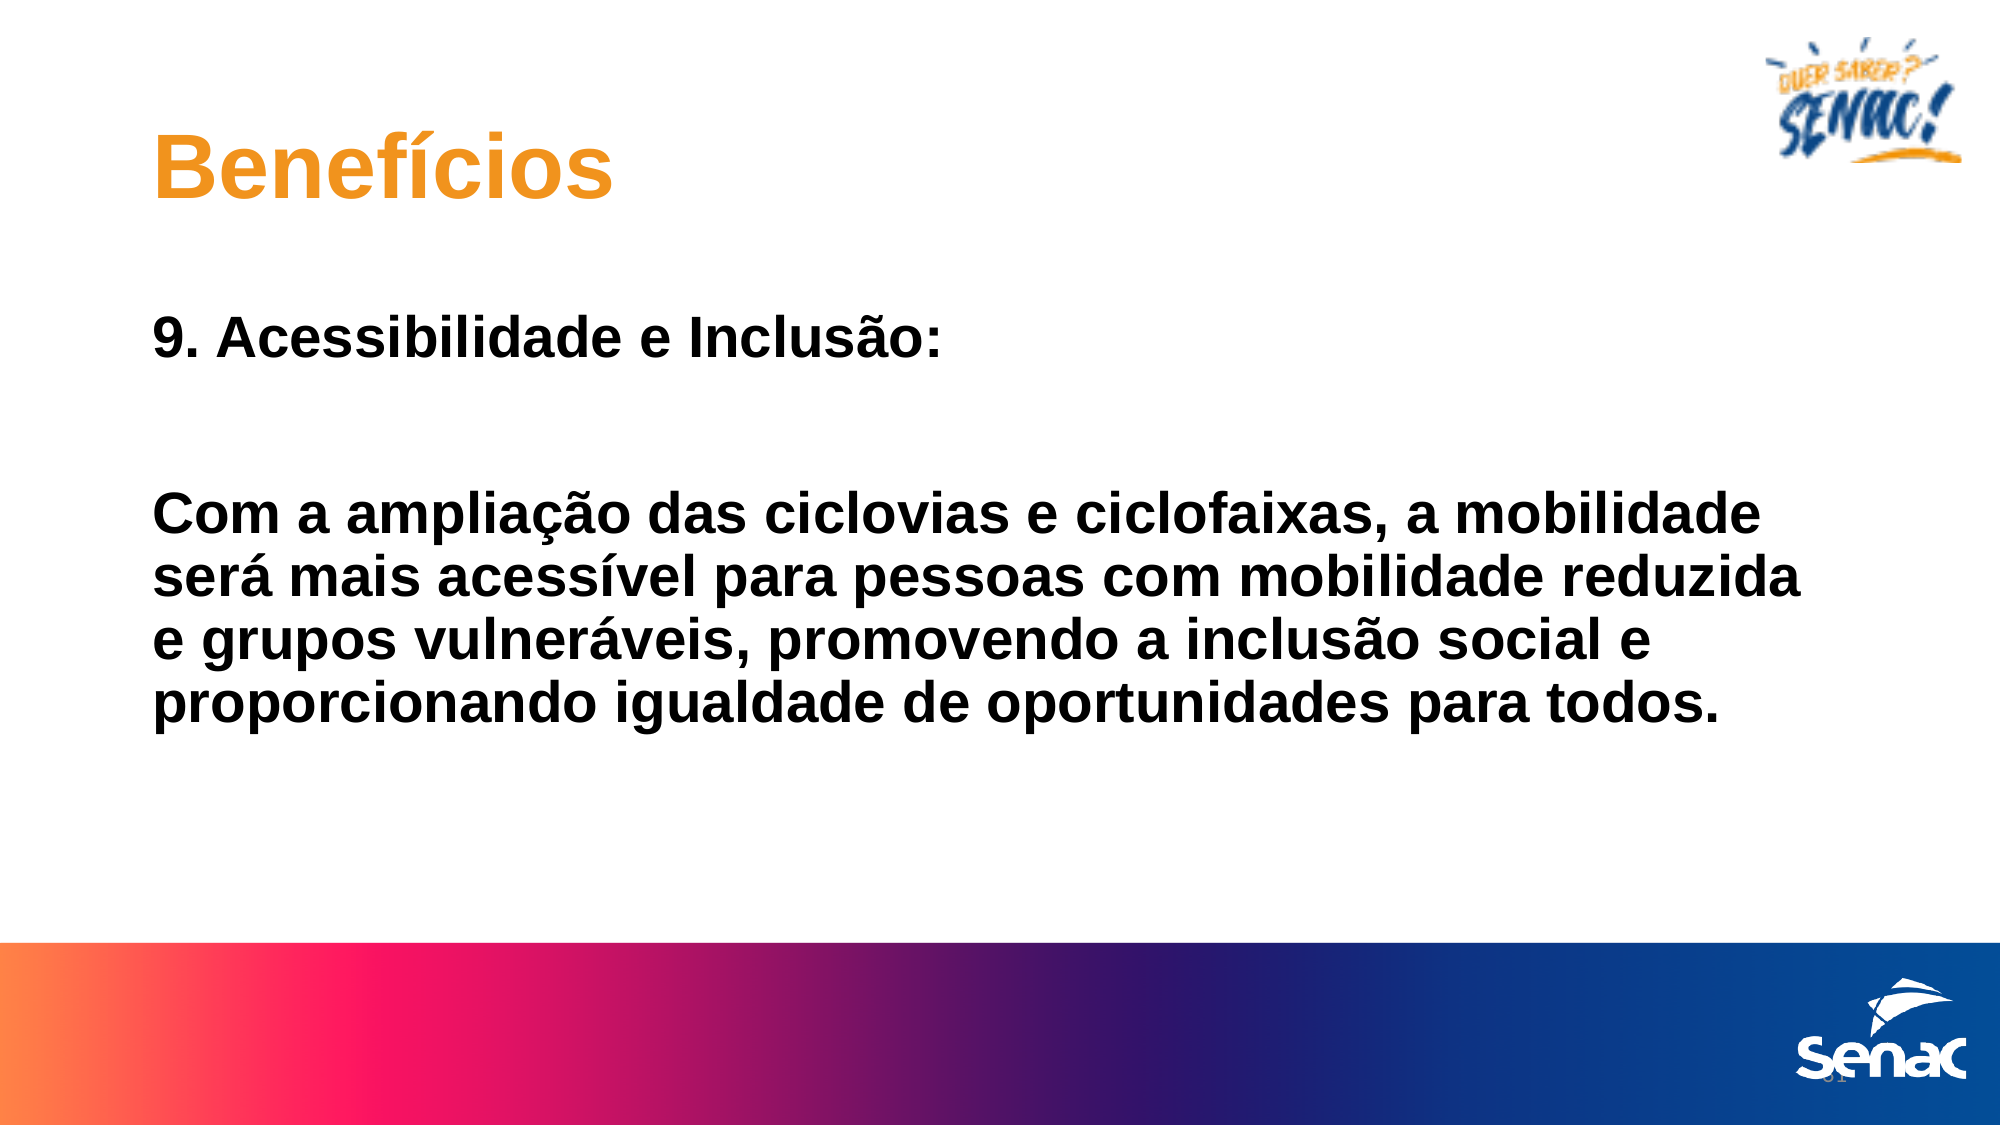

# Benefícios
9. Acessibilidade e Inclusão:

Com a ampliação das ciclovias e ciclofaixas, a mobilidade será mais acessível para pessoas com mobilidade reduzida e grupos vulneráveis, promovendo a inclusão social e proporcionando igualdade de oportunidades para todos.
31